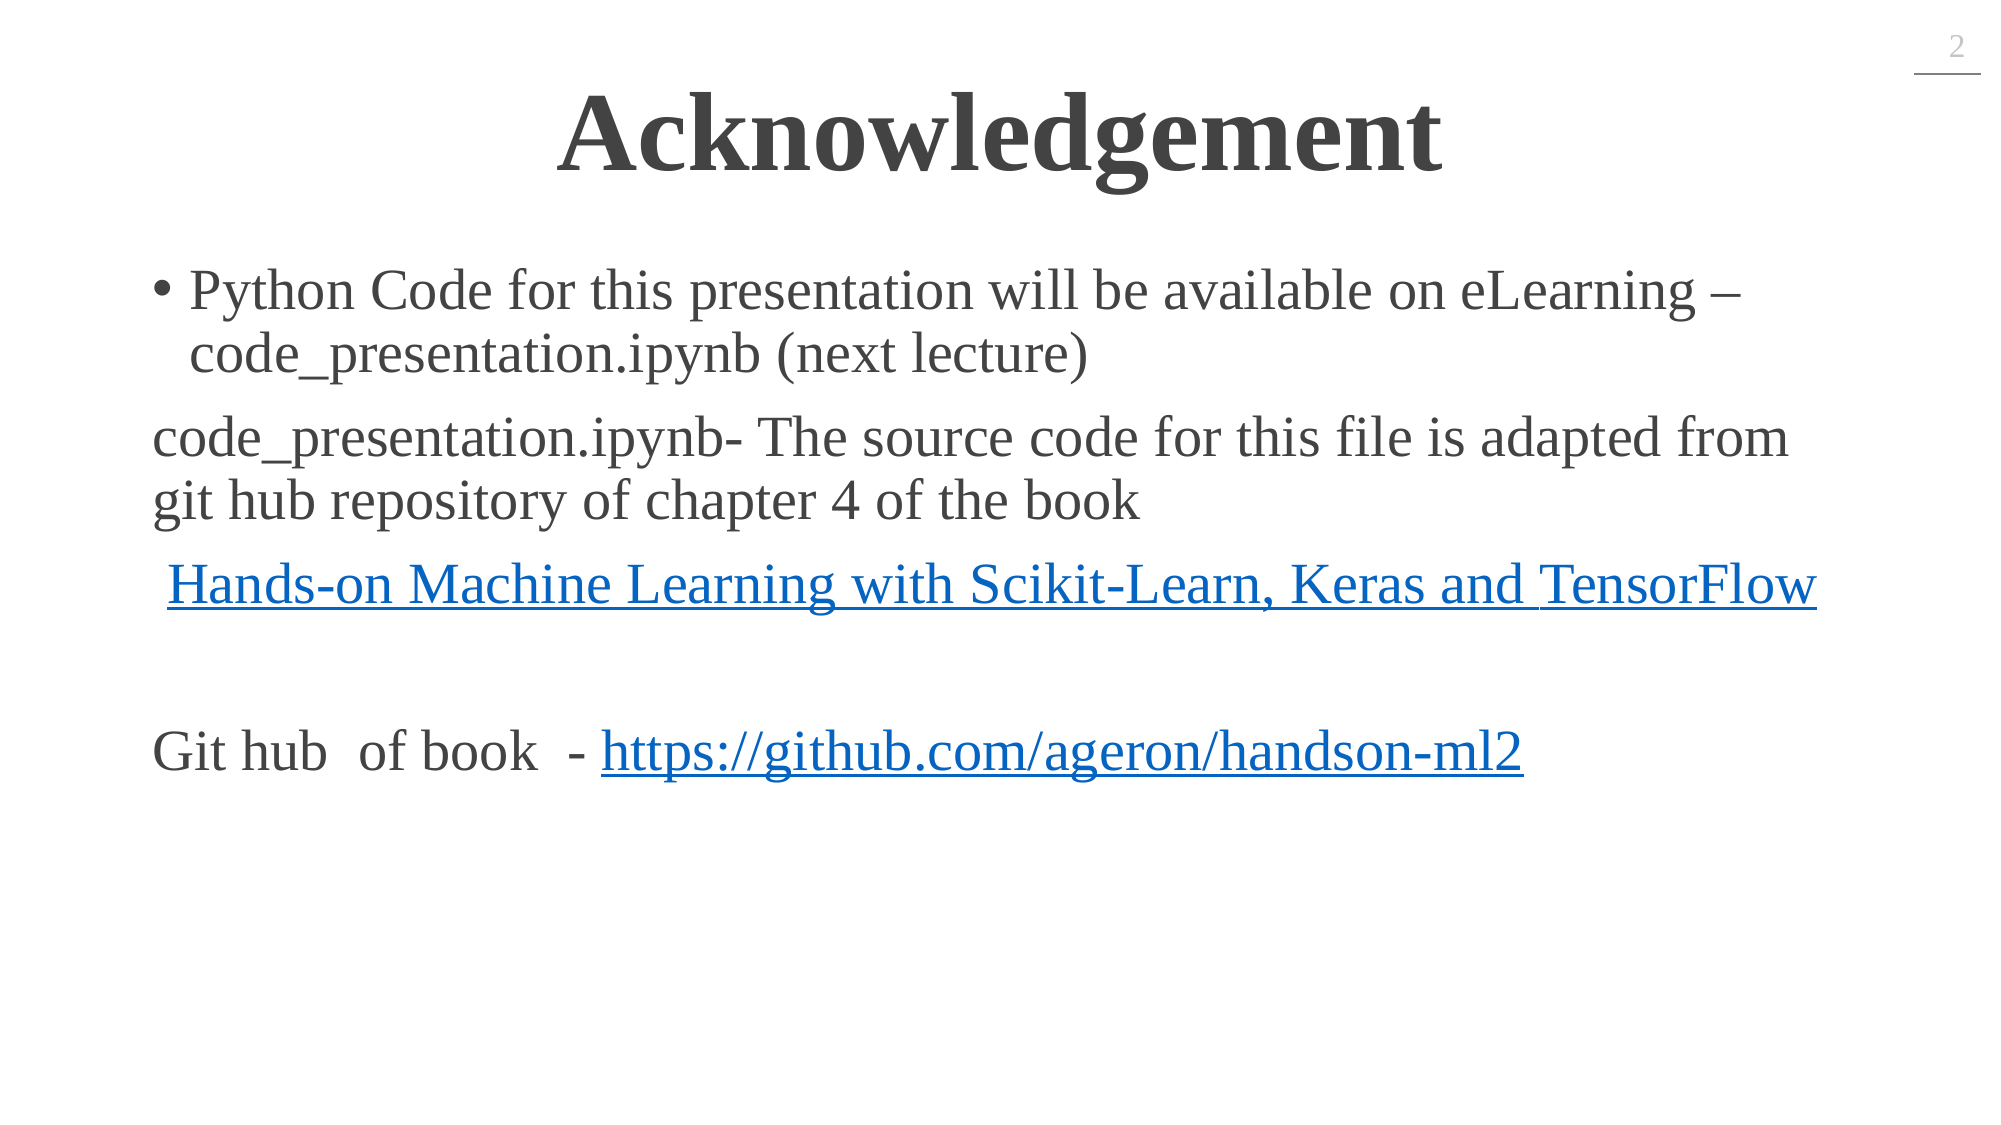

2
# Acknowledgement
Python Code for this presentation will be available on eLearning – code_presentation.ipynb (next lecture)
code_presentation.ipynb- The source code for this file is adapted from git hub repository of chapter 4 of the book
 Hands-on Machine Learning with Scikit-Learn, Keras and TensorFlow

Git hub  of book  - https://github.com/ageron/handson-ml2